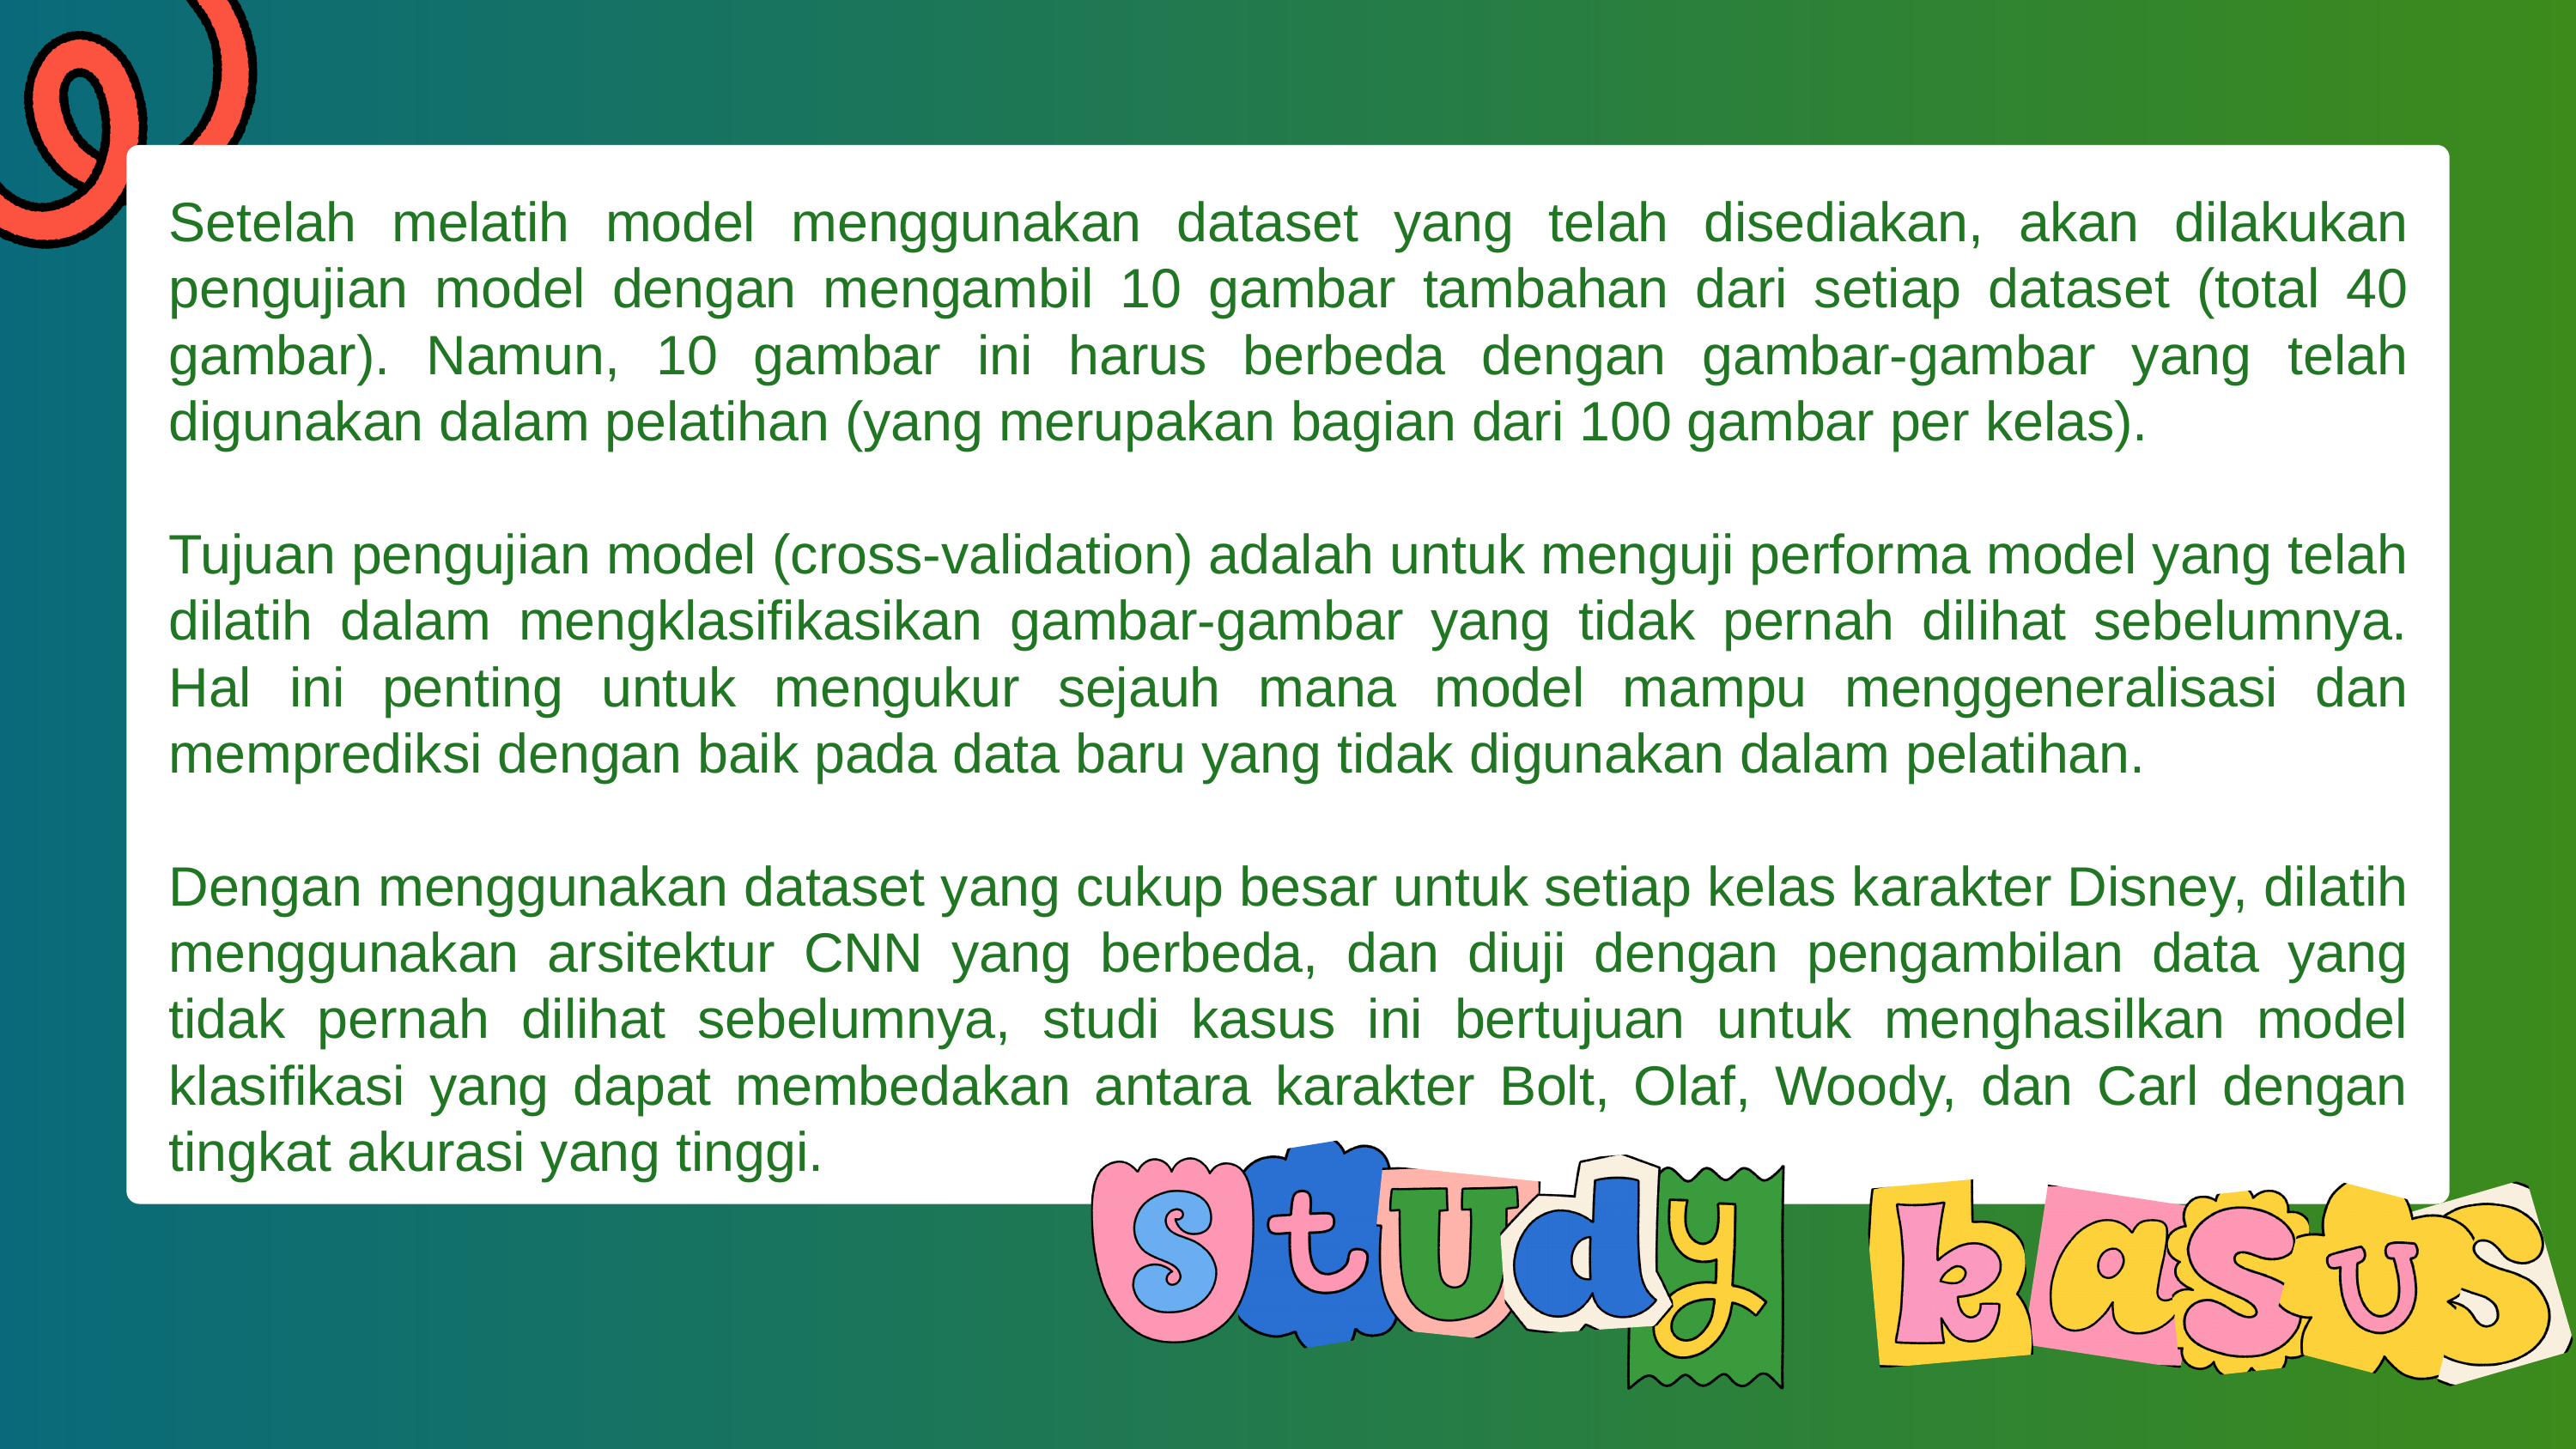

Setelah melatih model menggunakan dataset yang telah disediakan, akan dilakukan pengujian model dengan mengambil 10 gambar tambahan dari setiap dataset (total 40 gambar). Namun, 10 gambar ini harus berbeda dengan gambar-gambar yang telah digunakan dalam pelatihan (yang merupakan bagian dari 100 gambar per kelas).

Tujuan pengujian model (cross-validation) adalah untuk menguji performa model yang telah dilatih dalam mengklasifikasikan gambar-gambar yang tidak pernah dilihat sebelumnya. Hal ini penting untuk mengukur sejauh mana model mampu menggeneralisasi dan memprediksi dengan baik pada data baru yang tidak digunakan dalam pelatihan.

Dengan menggunakan dataset yang cukup besar untuk setiap kelas karakter Disney, dilatih menggunakan arsitektur CNN yang berbeda, dan diuji dengan pengambilan data yang tidak pernah dilihat sebelumnya, studi kasus ini bertujuan untuk menghasilkan model klasifikasi yang dapat membedakan antara karakter Bolt, Olaf, Woody, dan Carl dengan tingkat akurasi yang tinggi.